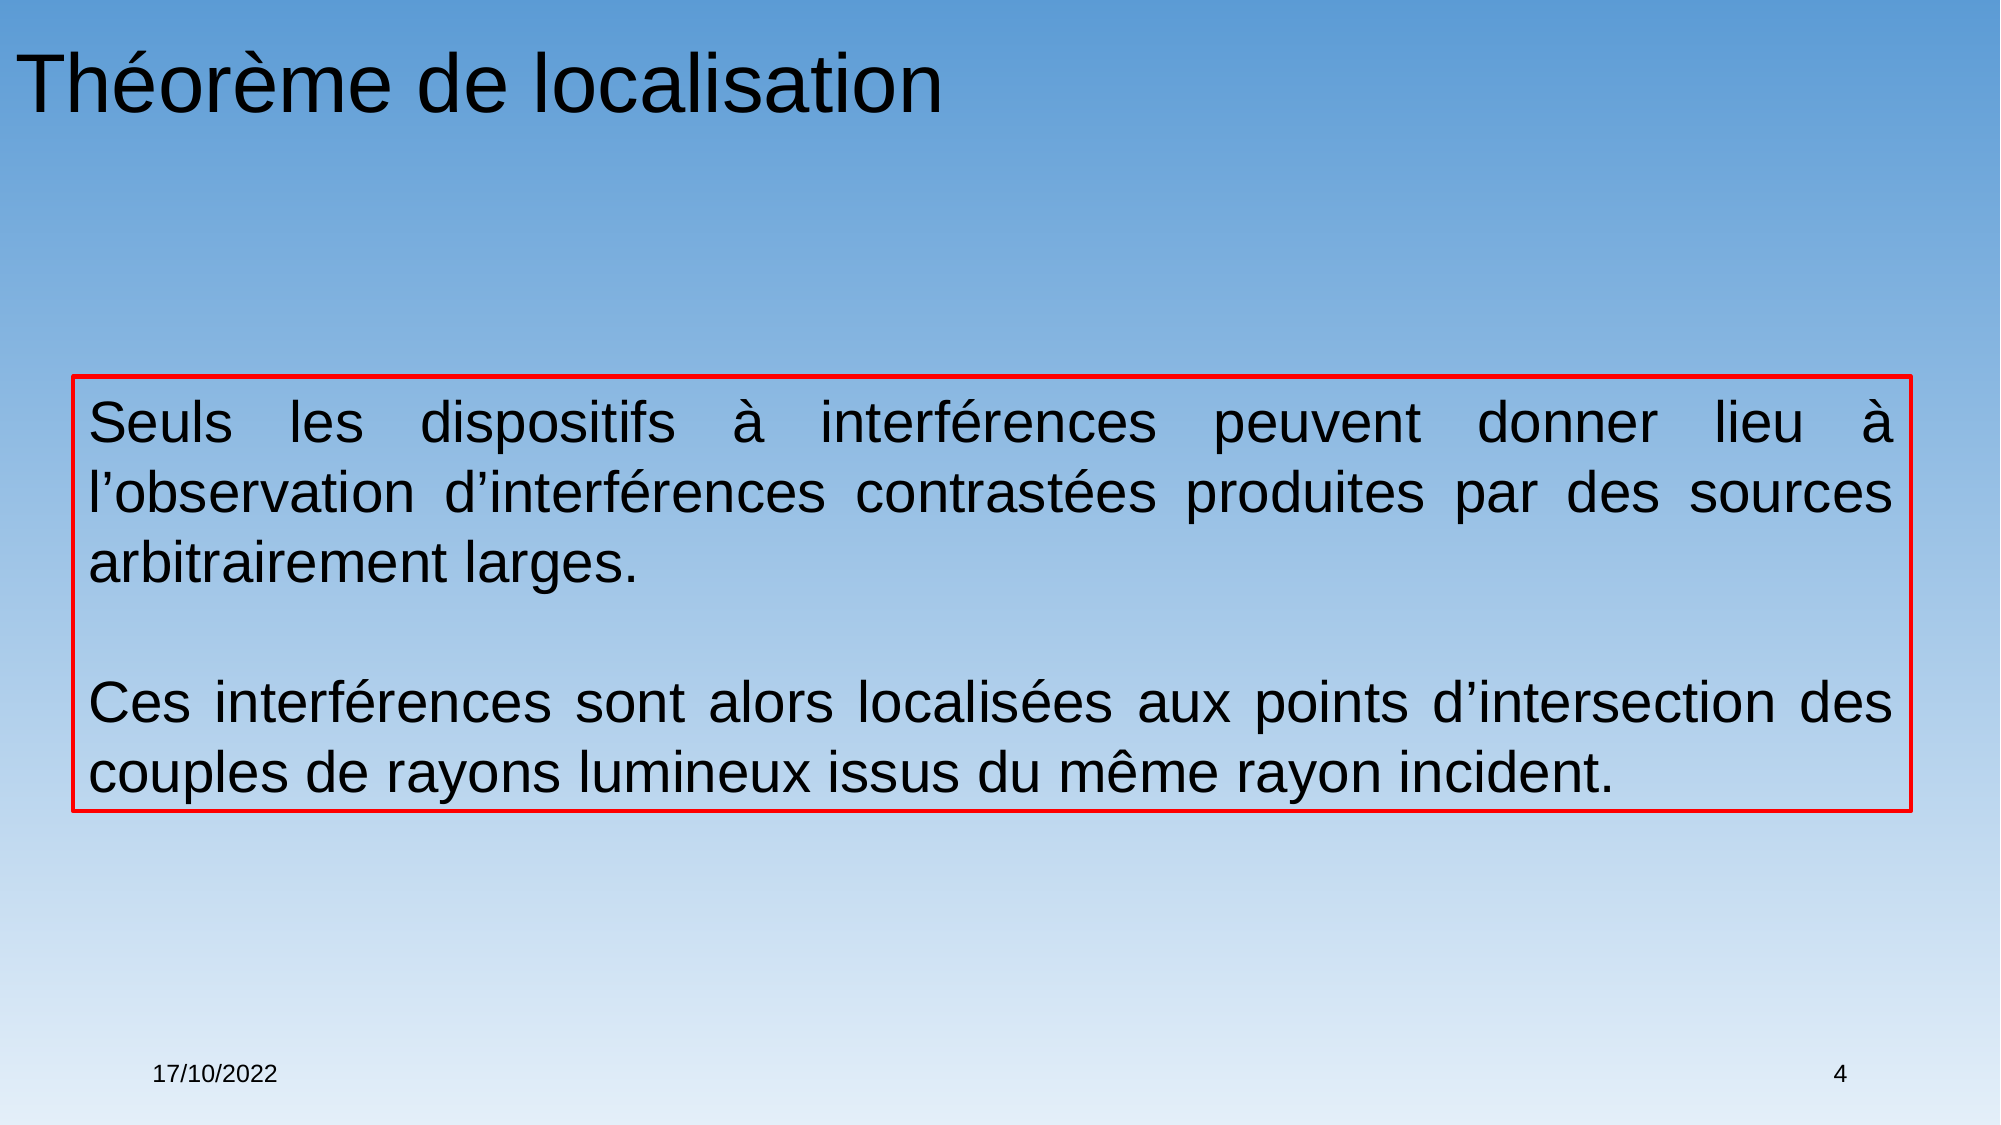

# Théorème de localisation
Seuls les dispositifs à interférences peuvent donner lieu à l’observation d’interférences contrastées produites par des sources arbitrairement larges.

Ces interférences sont alors localisées aux points d’intersection des couples de rayons lumineux issus du même rayon incident.
17/10/2022
4